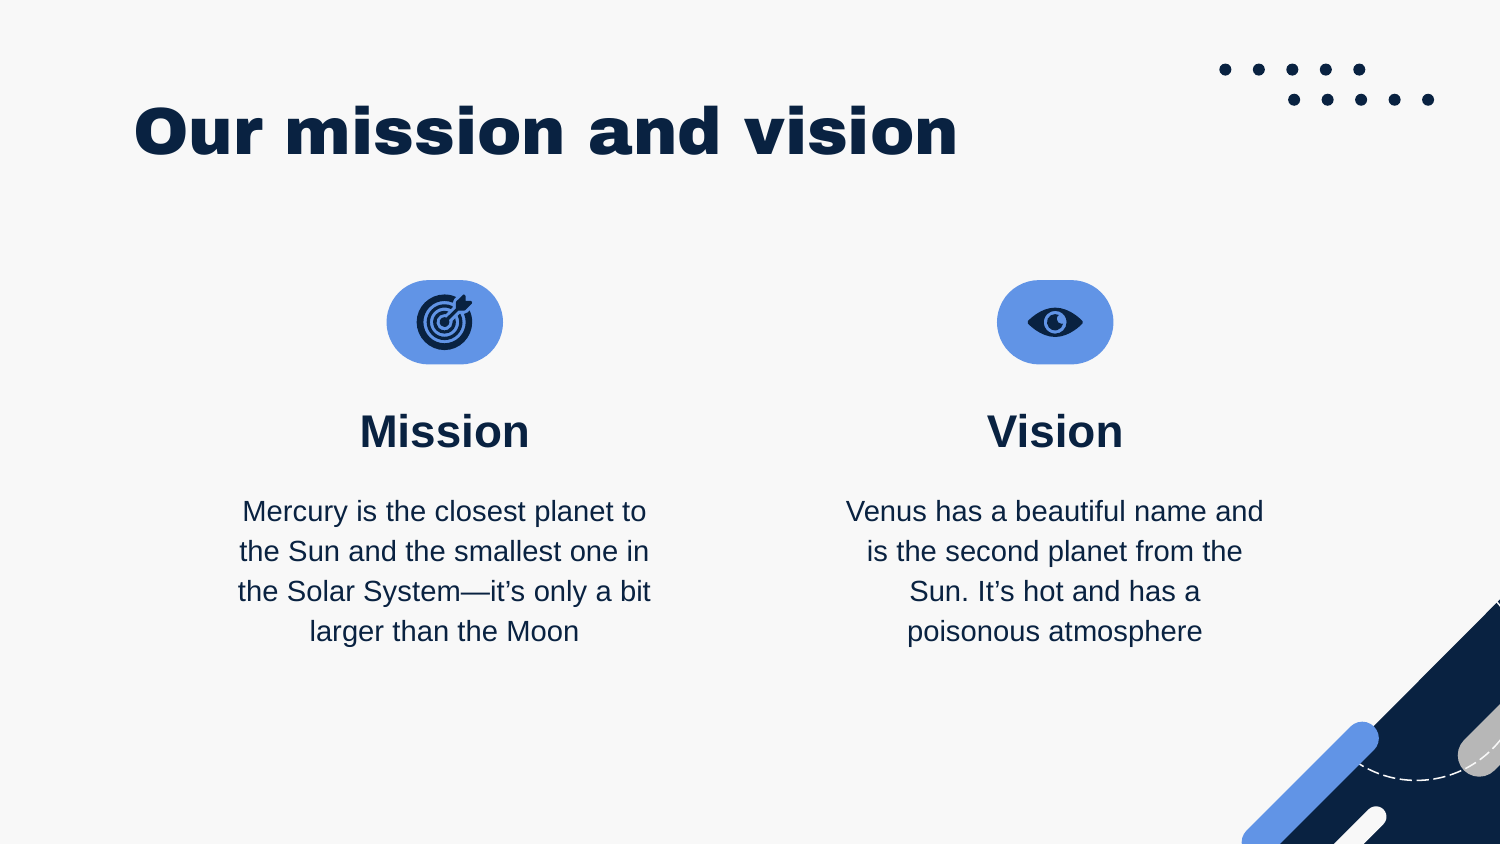

# Our mission and vision

Mission
Vision
Mercury is the closest planet to the Sun and the smallest one in the Solar System—it’s only a bit larger than the Moon
Venus has a beautiful name and is the second planet from the Sun. It’s hot and has a poisonous atmosphere